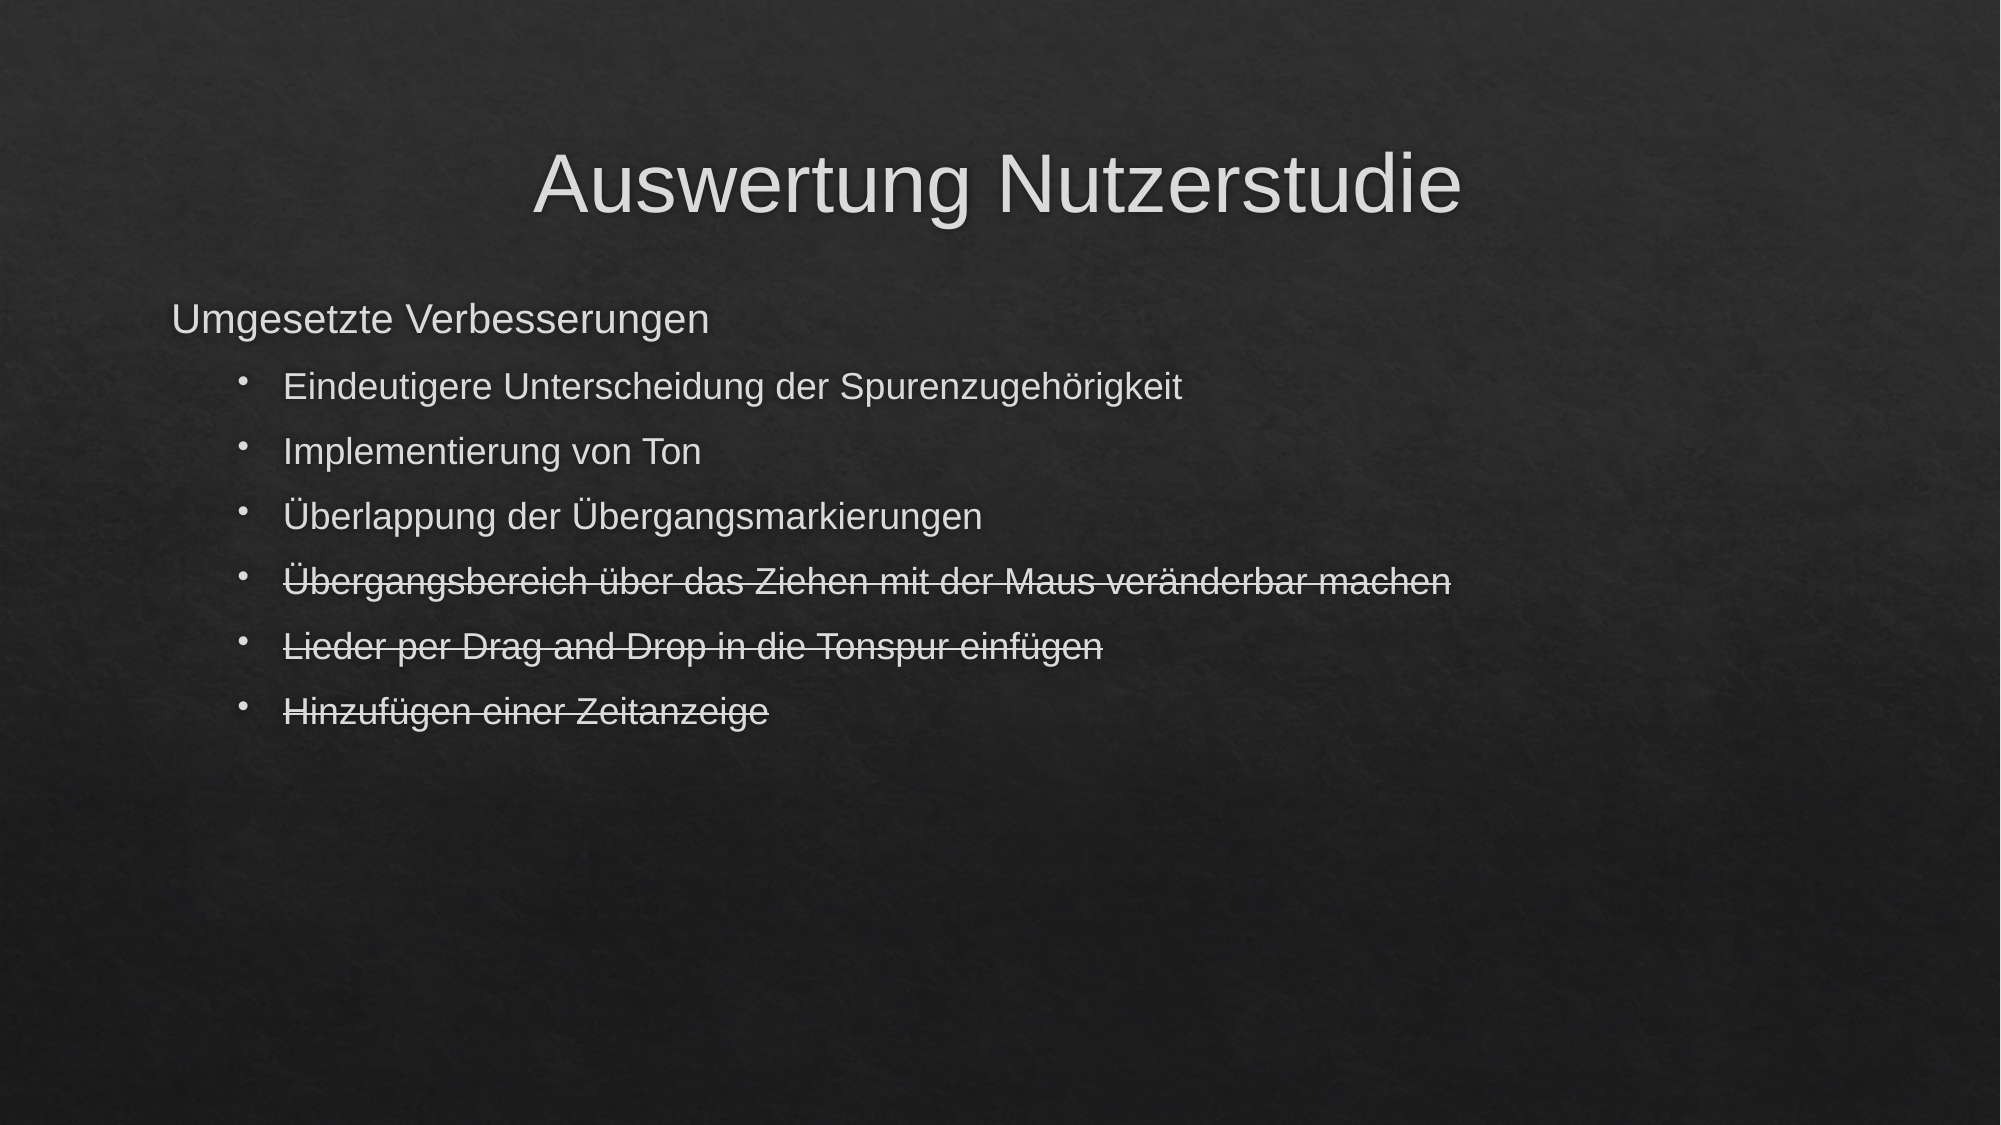

# Auswertung Nutzerstudie
Umgesetzte Verbesserungen
Eindeutigere Unterscheidung der Spurenzugehörigkeit
Implementierung von Ton
Überlappung der Übergangsmarkierungen
Übergangsbereich über das Ziehen mit der Maus veränderbar machen
Lieder per Drag and Drop in die Tonspur einfügen
Hinzufügen einer Zeitanzeige